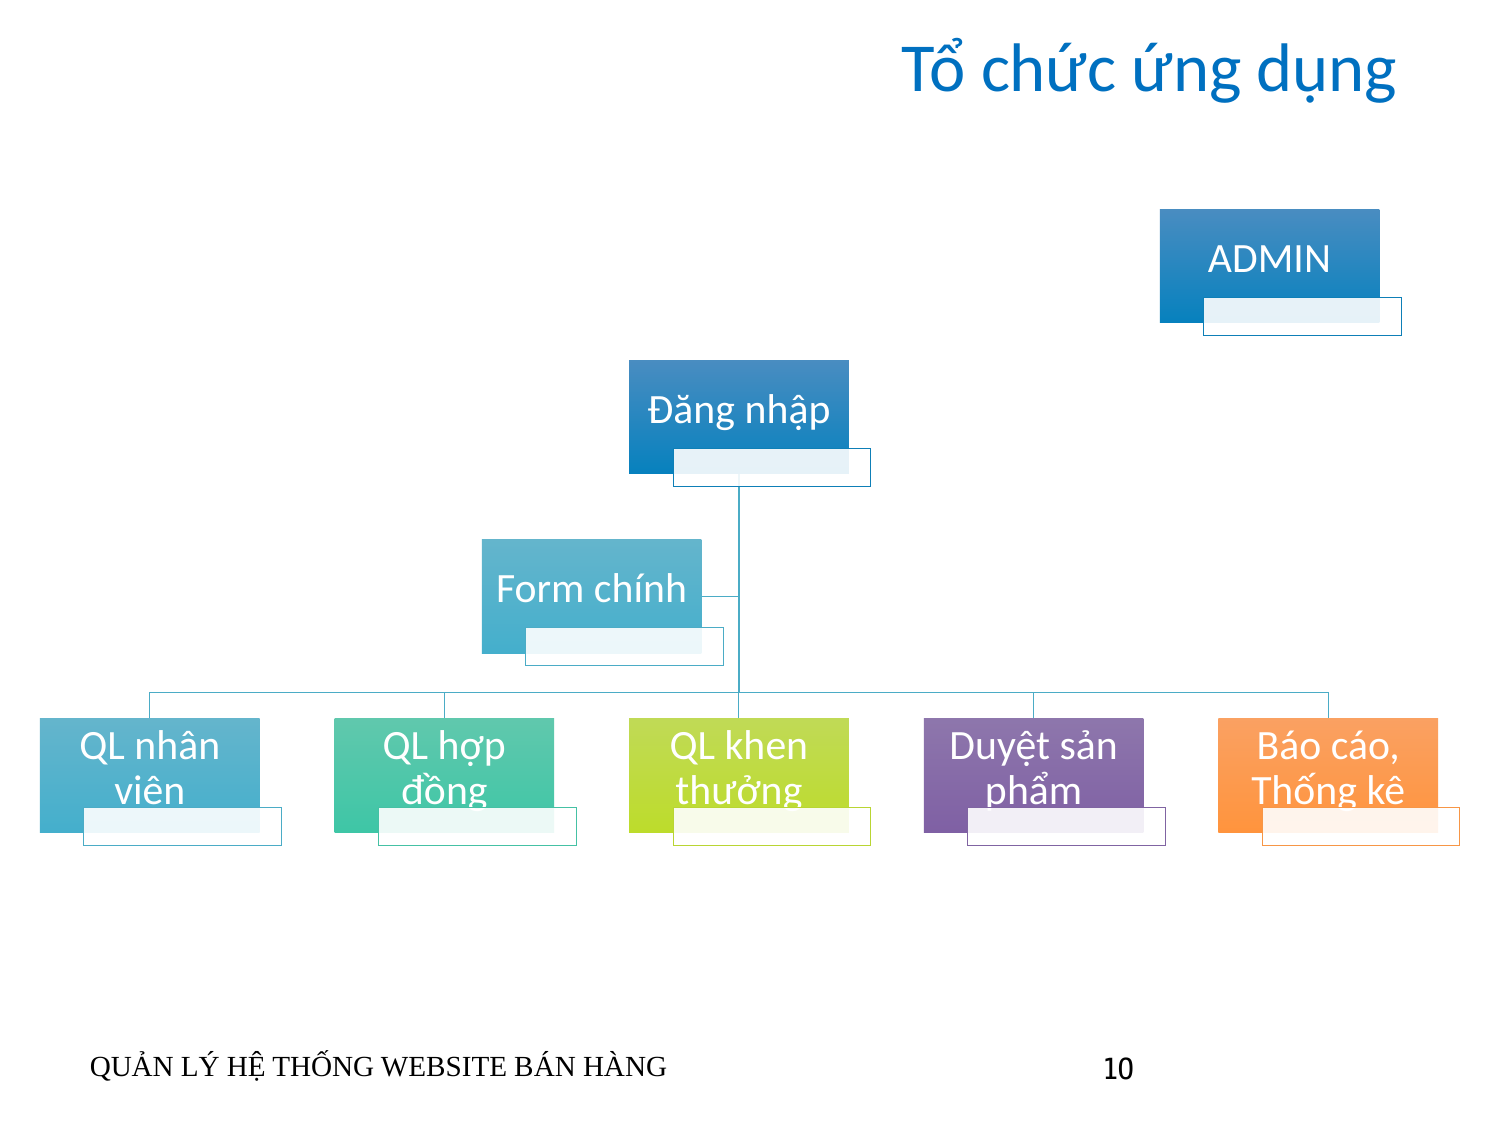

# Tổ chức ứng dụng
Đăng nhập

QL nhân viên

QL hợp đồng

QL khen thưởng

Duyệt sản phẩm

Báo cáo, Thống kê

Form chính

ADMIN

QUẢN LÝ HỆ THỐNG WEBSITE BÁN HÀNG
10